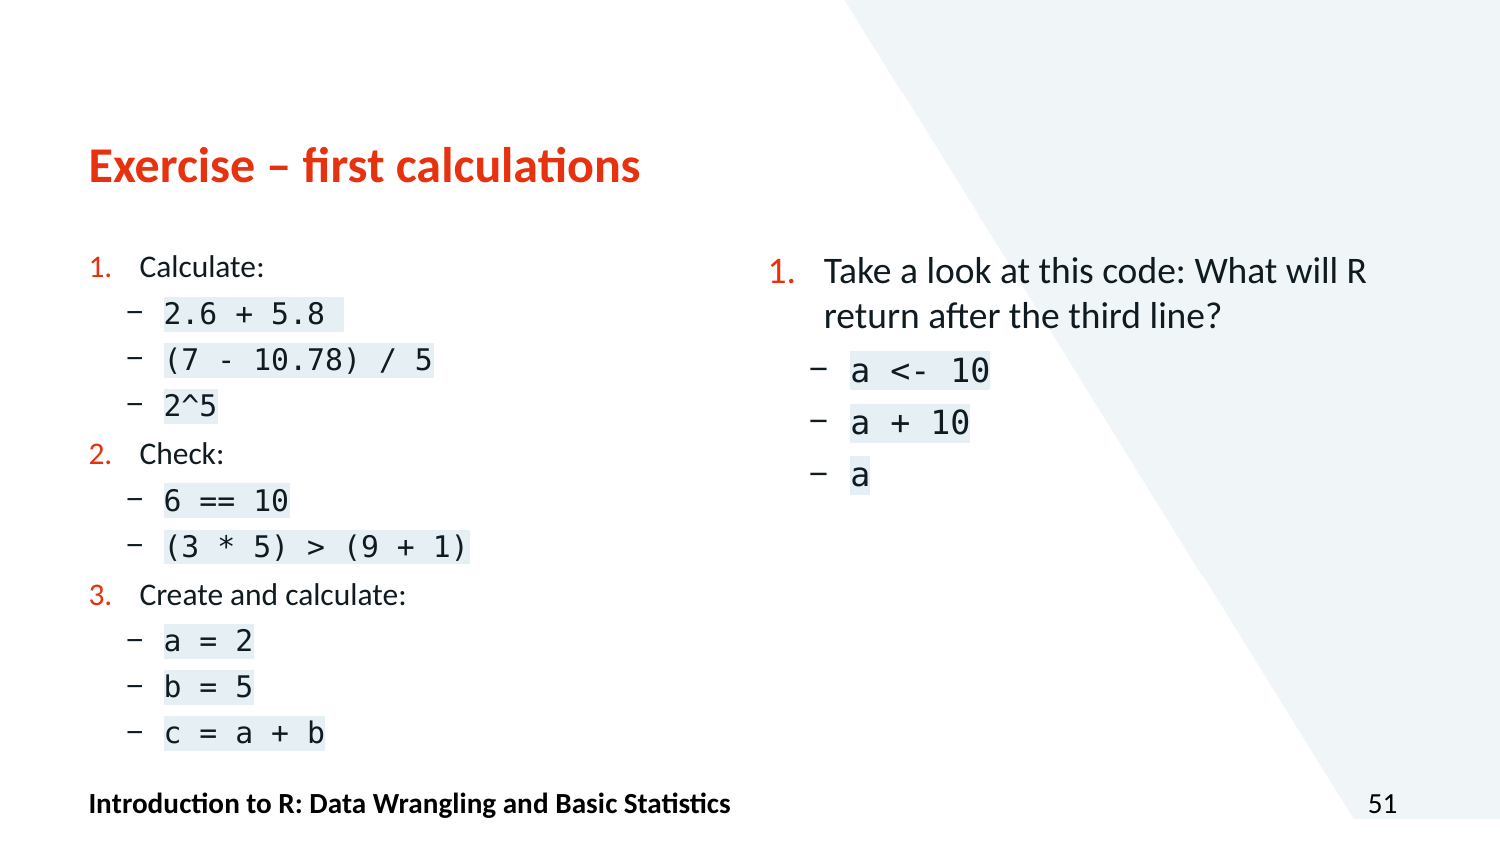

# Exercise – first calculations
Calculate:
2.6 + 5.8
(7 - 10.78) / 5
2^5
Check:
6 == 10
(3 * 5) > (9 + 1)
Create and calculate:
a = 2
b = 5
c = a + b
Take a look at this code: What will R return after the third line?
a <- 10
a + 10
a

Introduction to R: Data Wrangling and Basic Statistics
51